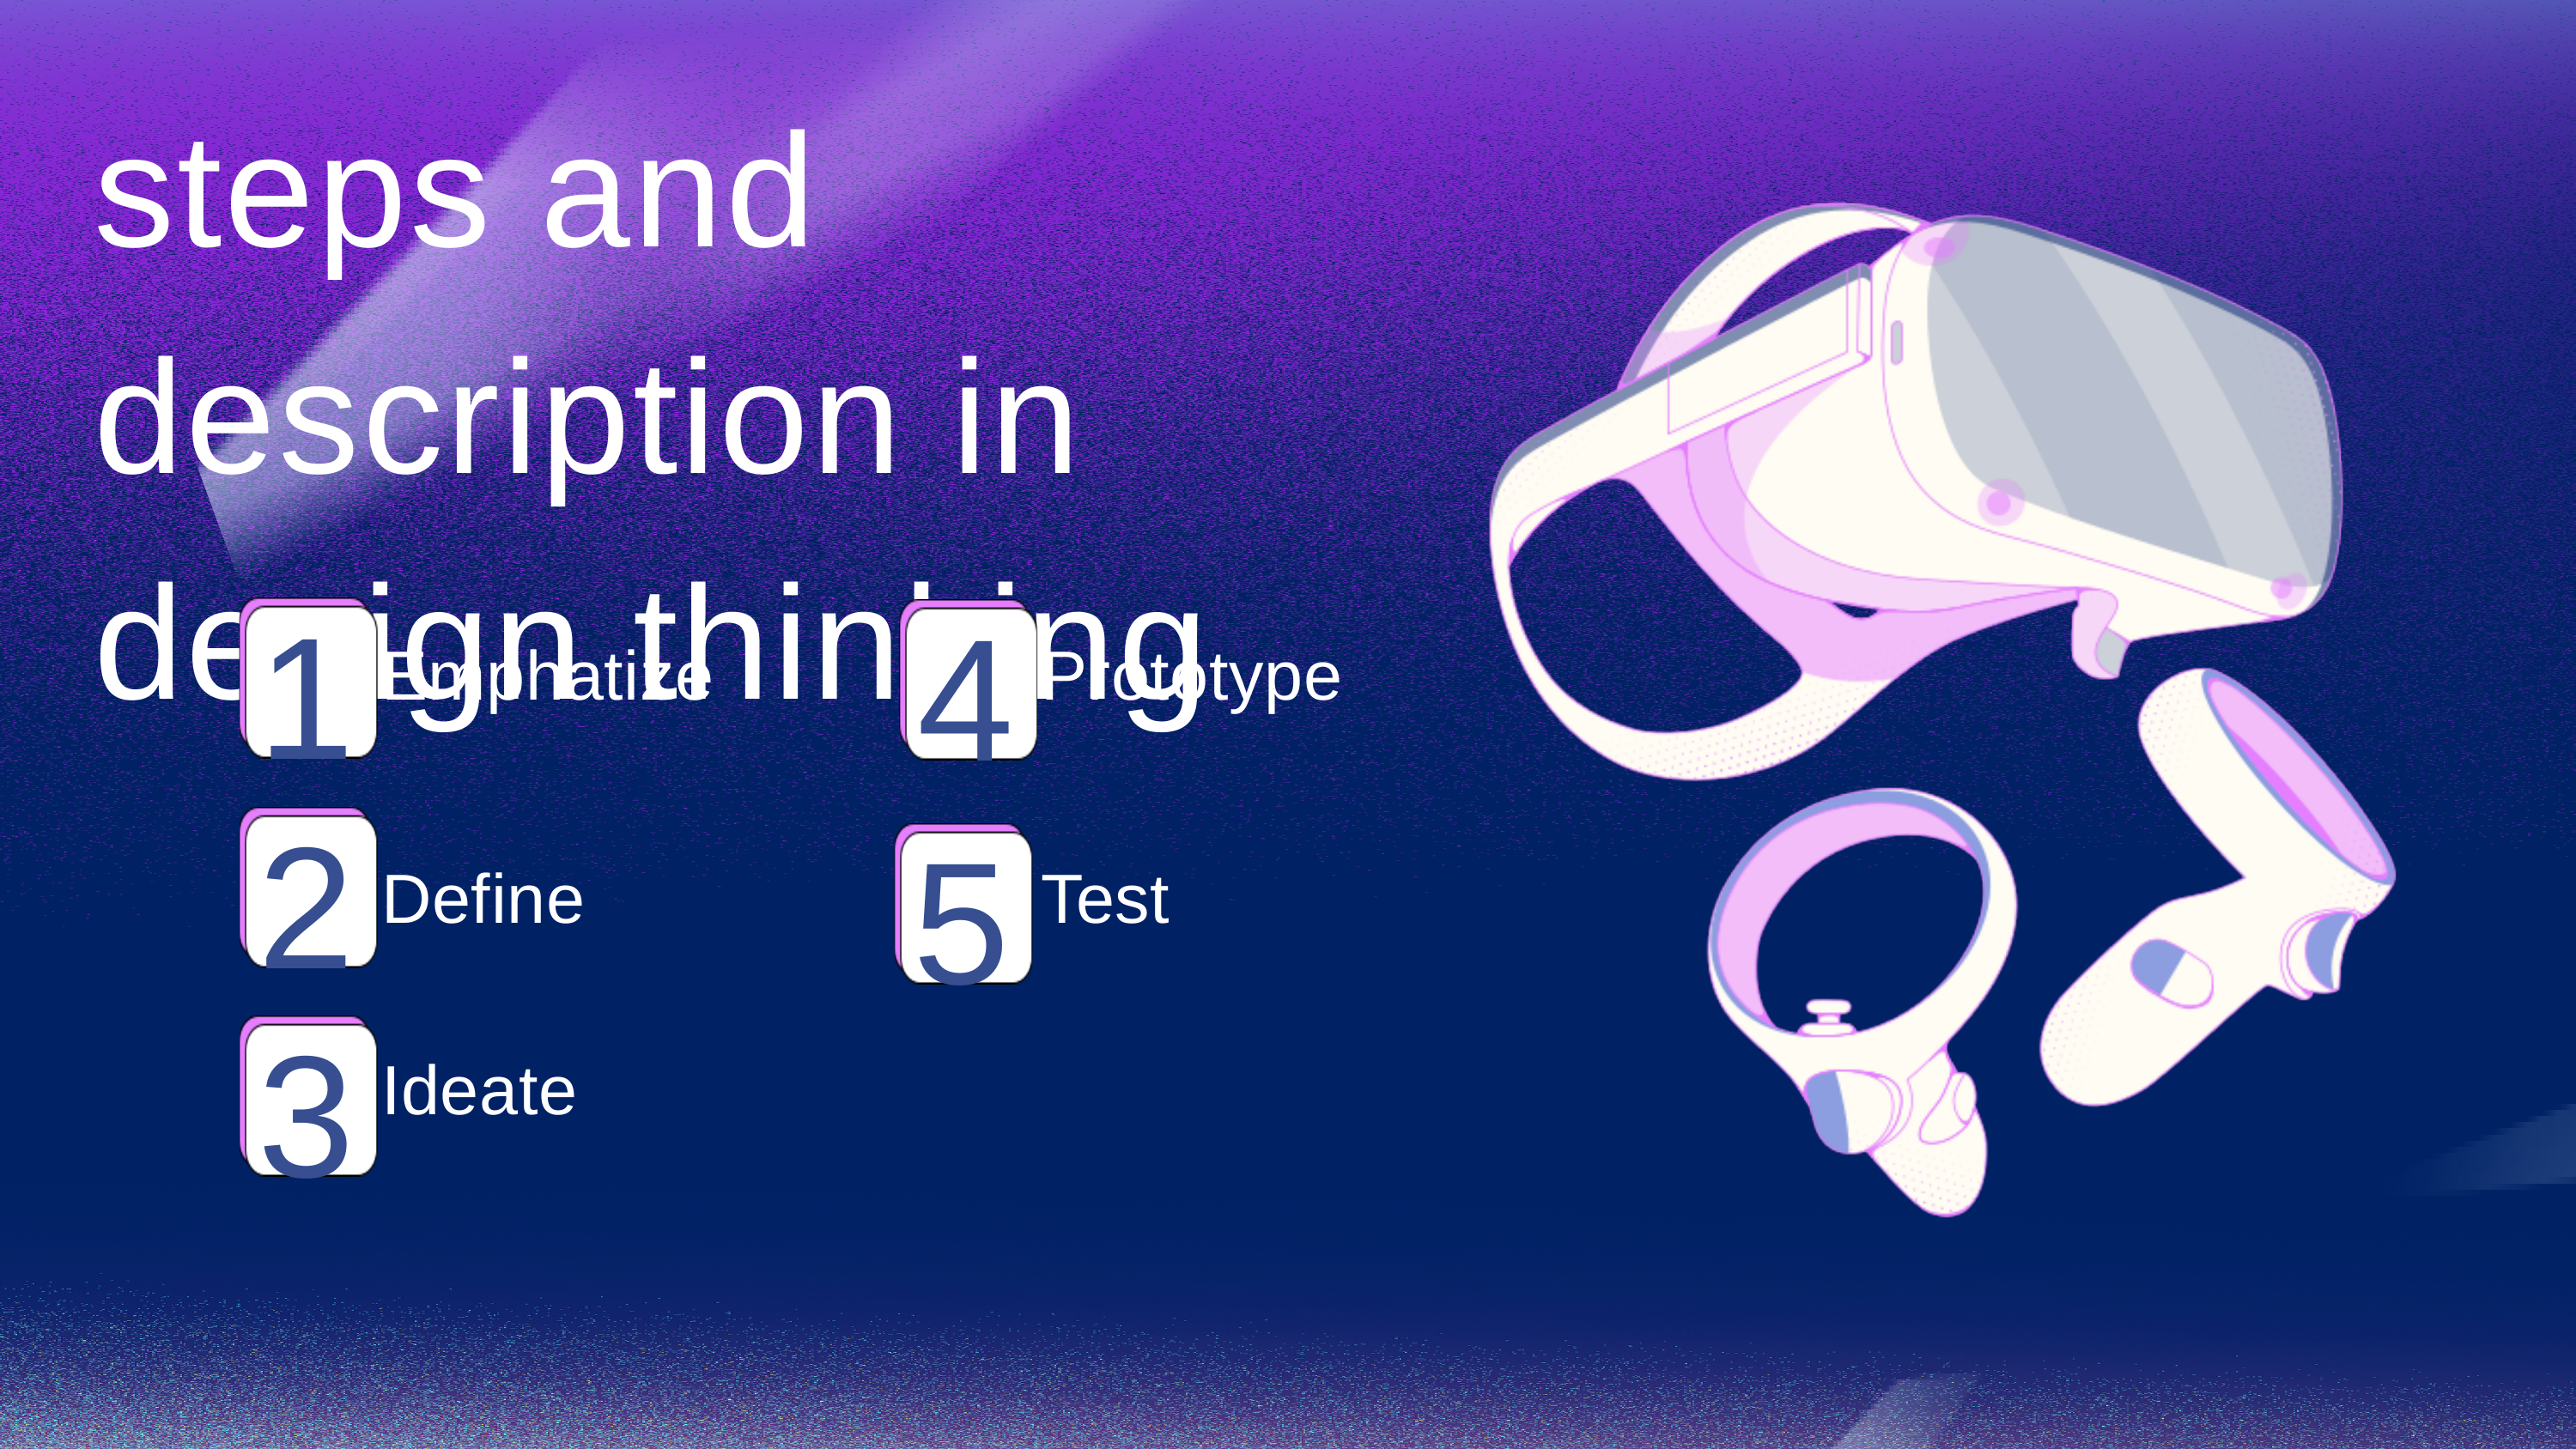

steps and description in design thinking

1

4

Emphatize
Prototype
2

5

Define
Test
3

Ideate